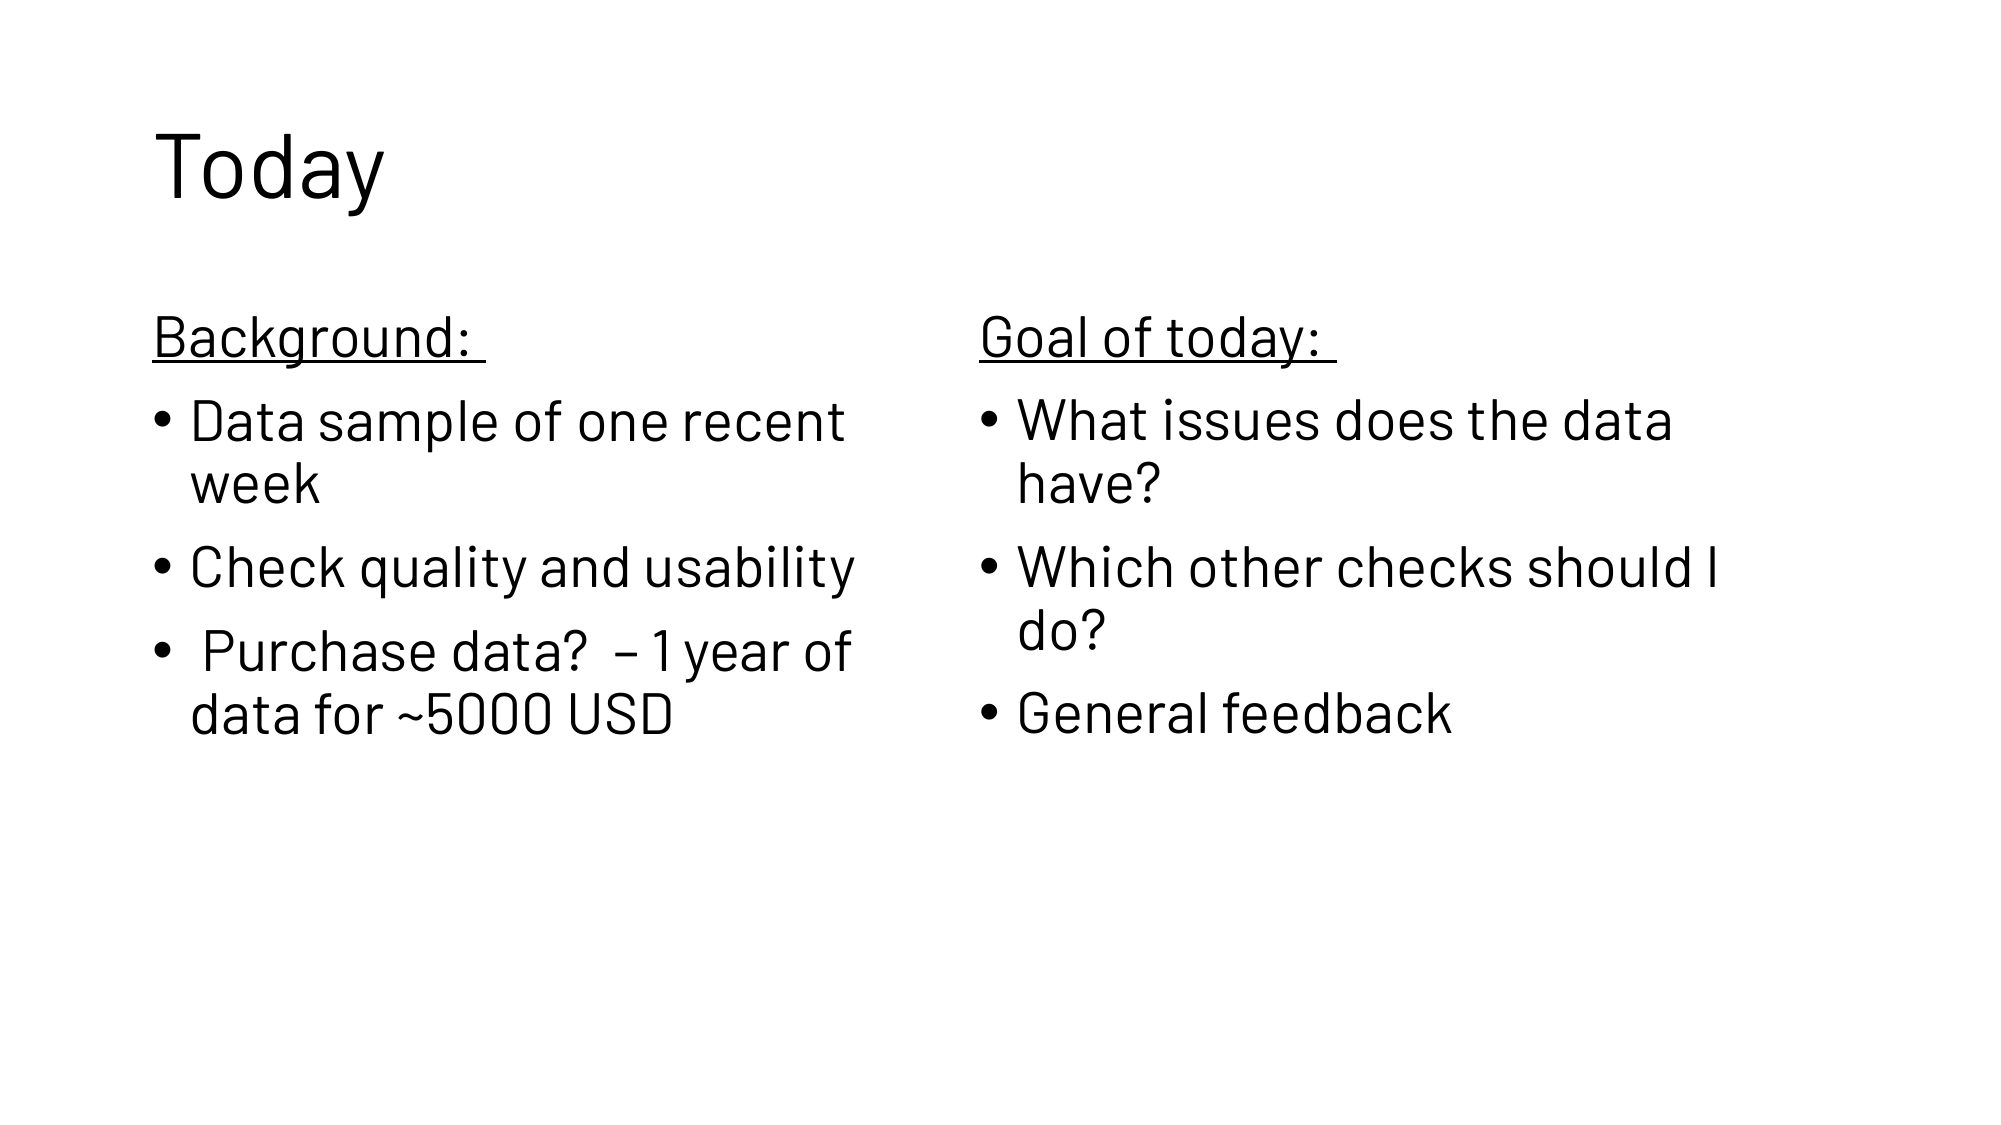

# Today
Background:
Data sample of one recent week
Check quality and usability
 Purchase data?  – 1 year of data for ~5000 USD

Goal of today:
What issues does the data have?
Which other checks should I do?
General feedback